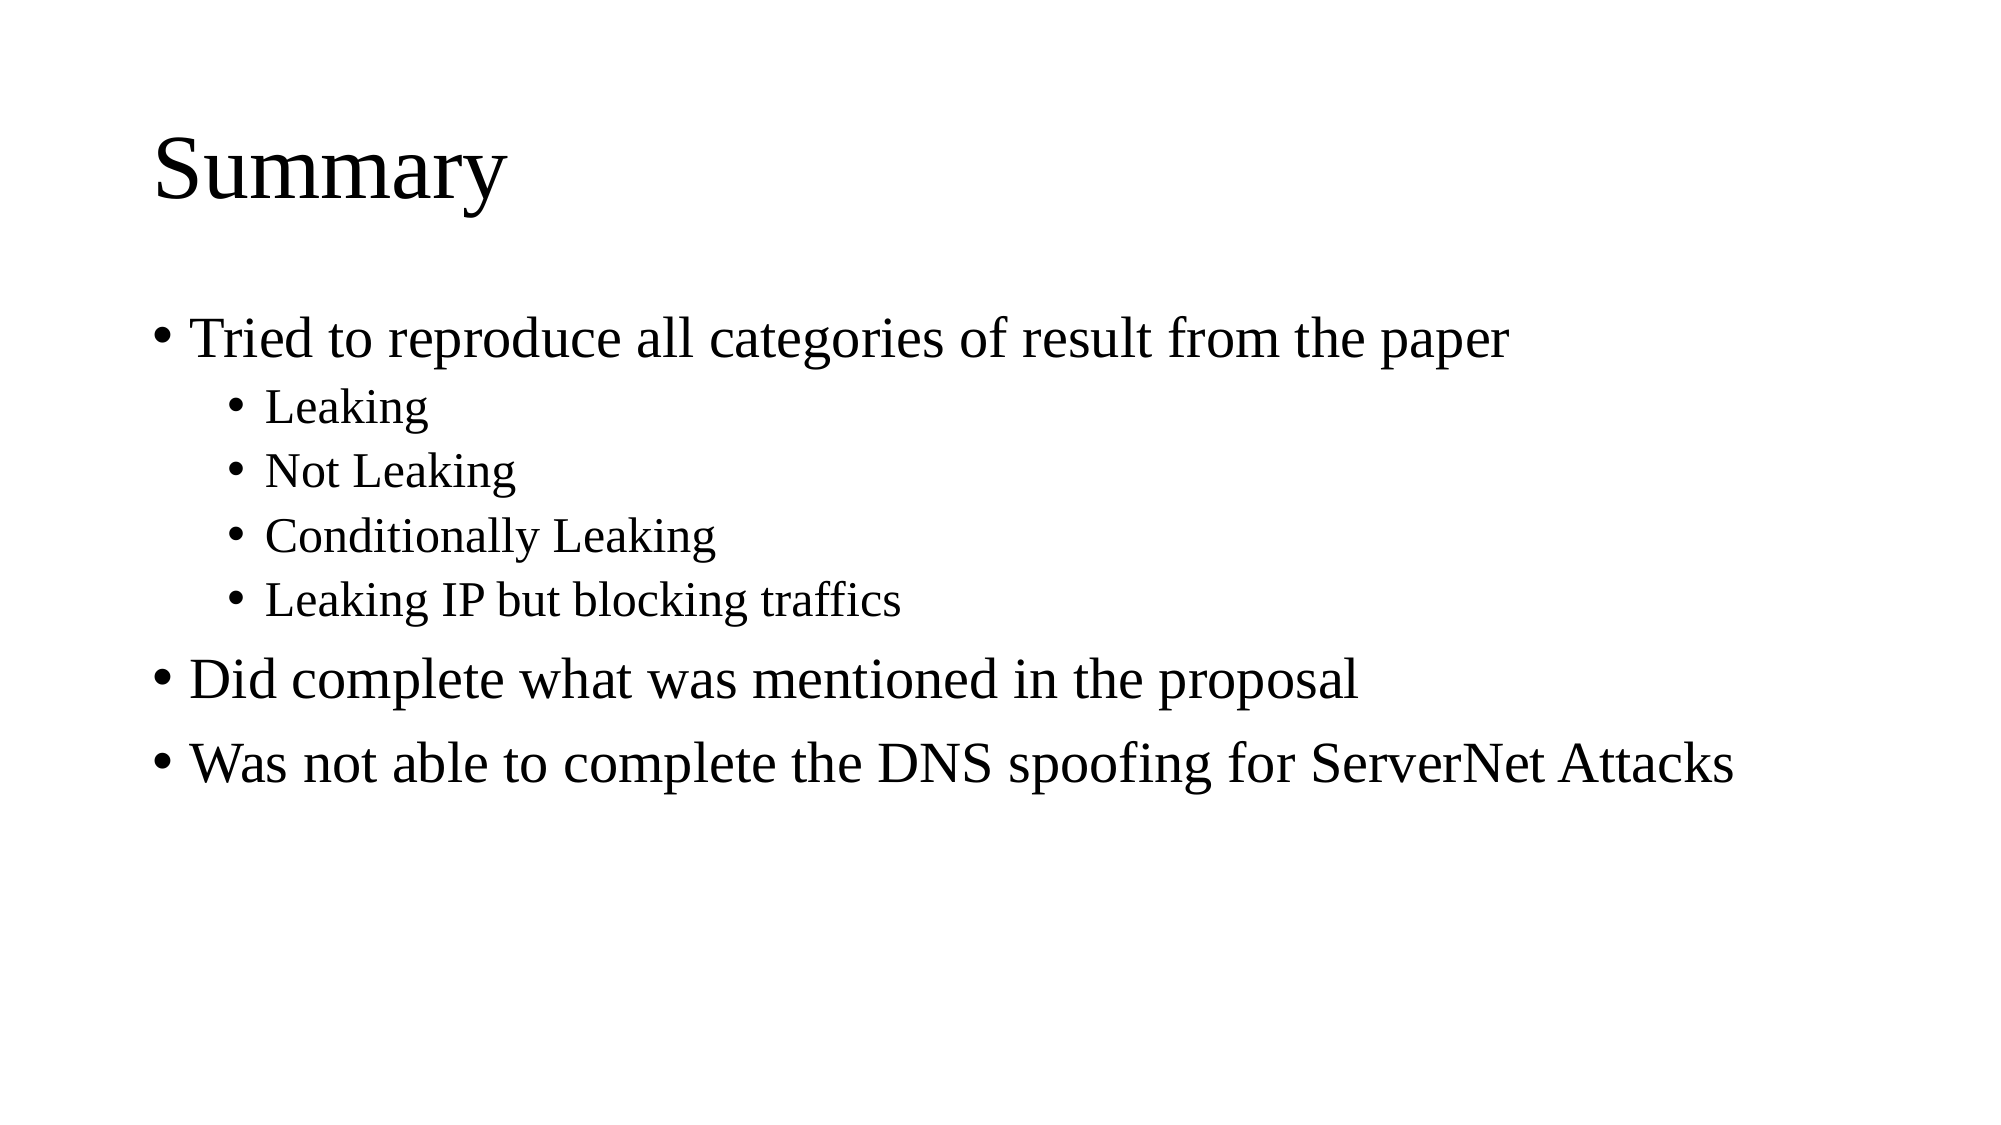

# Summary
Tried to reproduce all categories of result from the paper
Leaking
Not Leaking
Conditionally Leaking
Leaking IP but blocking traffics
Did complete what was mentioned in the proposal
Was not able to complete the DNS spoofing for ServerNet Attacks